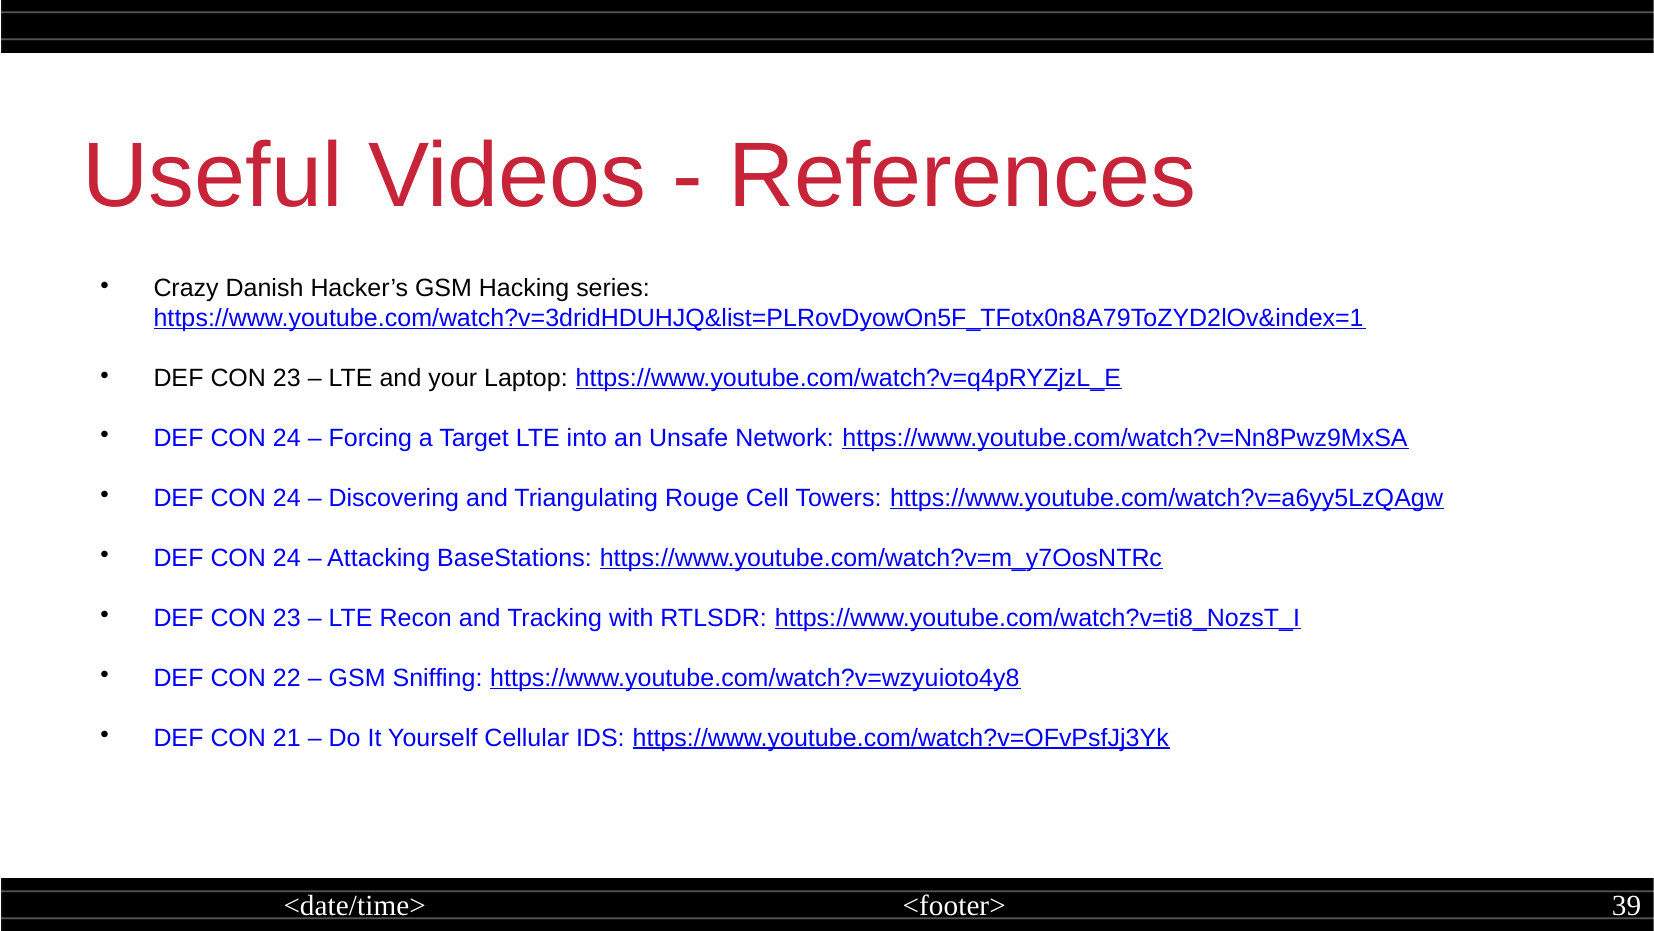

Useful Videos - References
Crazy Danish Hacker’s GSM Hacking series: https://www.youtube.com/watch?v=3dridHDUHJQ&list=PLRovDyowOn5F_TFotx0n8A79ToZYD2lOv&index=1
DEF CON 23 – LTE and your Laptop: https://www.youtube.com/watch?v=q4pRYZjzL_E
DEF CON 24 – Forcing a Target LTE into an Unsafe Network: https://www.youtube.com/watch?v=Nn8Pwz9MxSA
DEF CON 24 – Discovering and Triangulating Rouge Cell Towers: https://www.youtube.com/watch?v=a6yy5LzQAgw
DEF CON 24 – Attacking BaseStations: https://www.youtube.com/watch?v=m_y7OosNTRc
DEF CON 23 – LTE Recon and Tracking with RTLSDR: https://www.youtube.com/watch?v=ti8_NozsT_I
DEF CON 22 – GSM Sniffing: https://www.youtube.com/watch?v=wzyuioto4y8
DEF CON 21 – Do It Yourself Cellular IDS: https://www.youtube.com/watch?v=OFvPsfJj3Yk